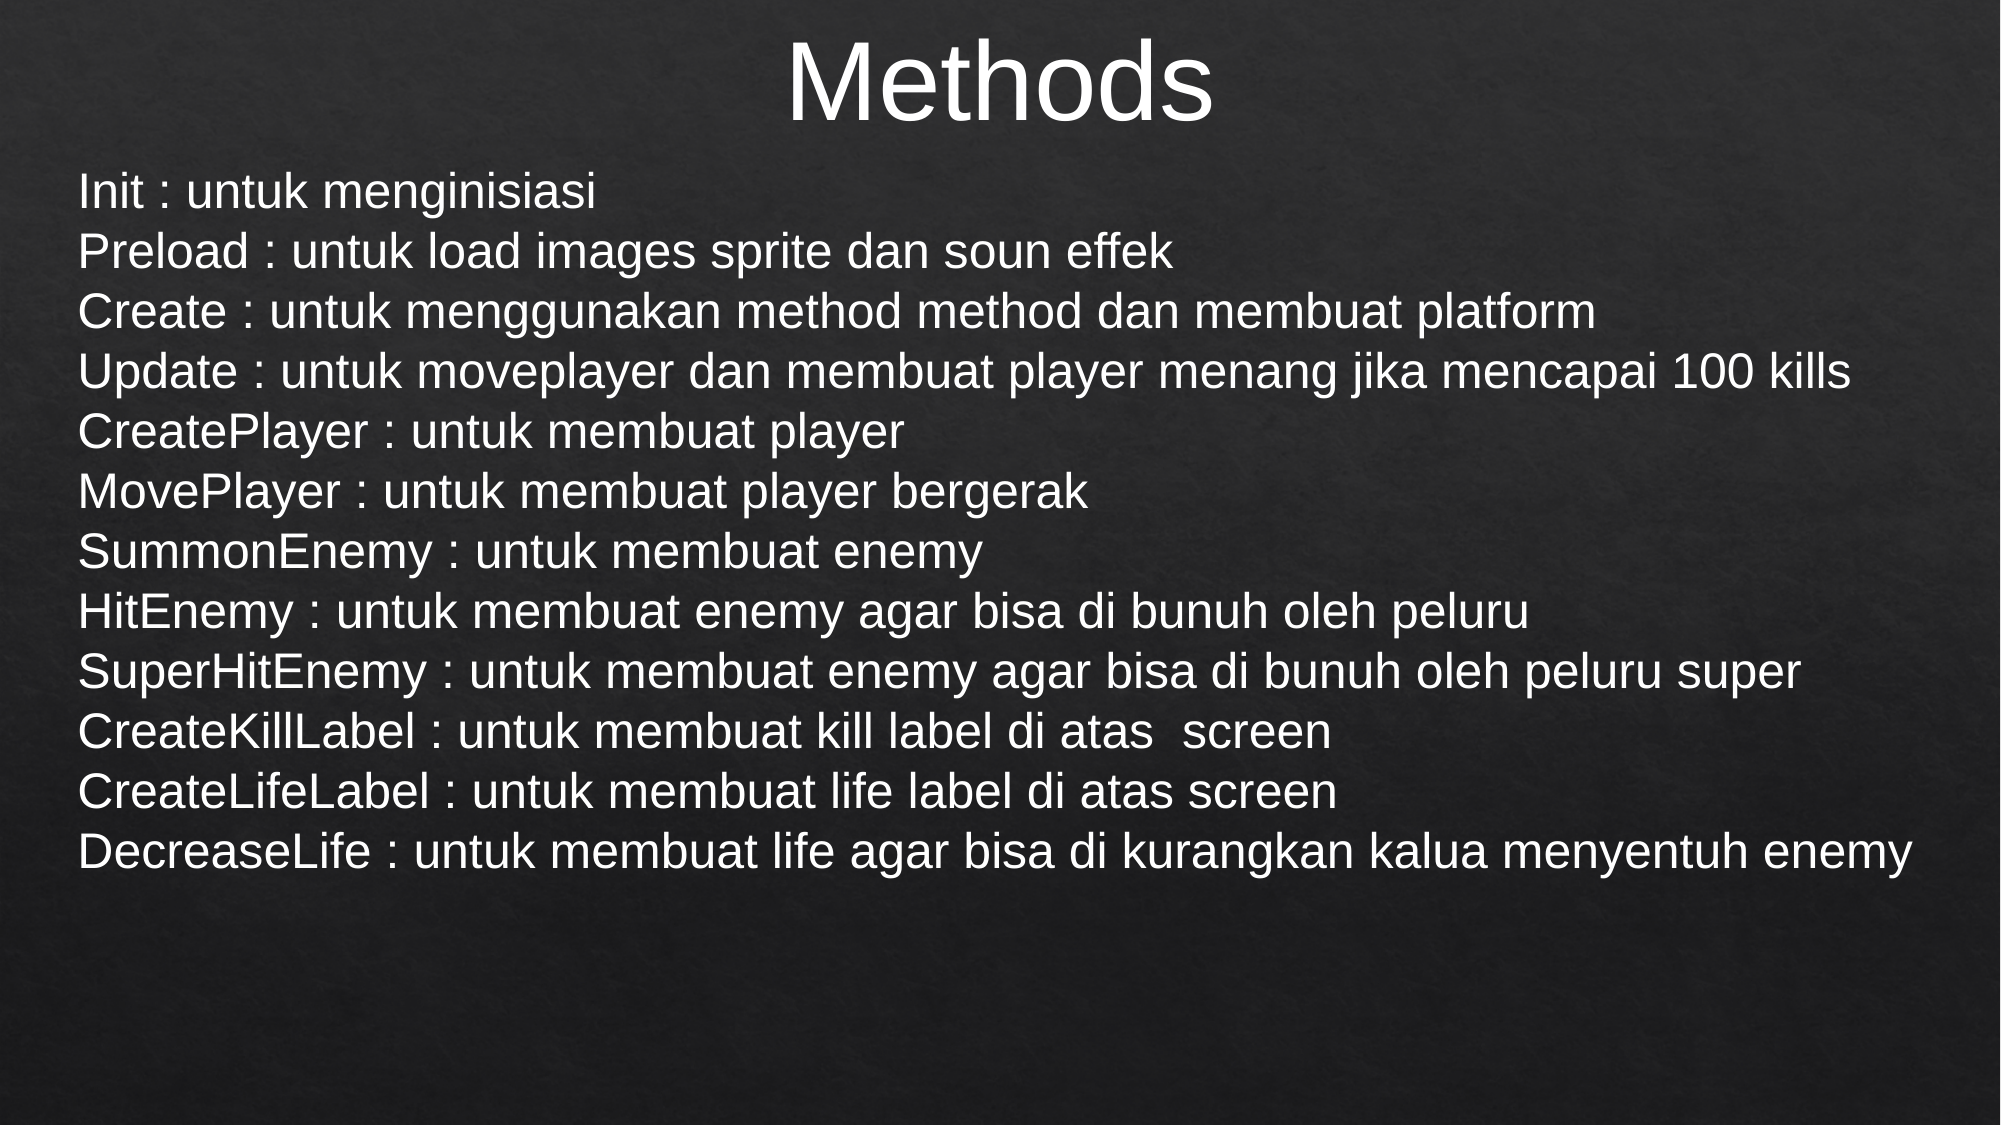

Methods
Init : untuk menginisiasi
Preload : untuk load images sprite dan soun effek
Create : untuk menggunakan method method dan membuat platform
Update : untuk moveplayer dan membuat player menang jika mencapai 100 kills
CreatePlayer : untuk membuat player
MovePlayer : untuk membuat player bergerak
SummonEnemy : untuk membuat enemy
HitEnemy : untuk membuat enemy agar bisa di bunuh oleh peluru
SuperHitEnemy : untuk membuat enemy agar bisa di bunuh oleh peluru super
CreateKillLabel : untuk membuat kill label di atas  screen
CreateLifeLabel : untuk membuat life label di atas screen
DecreaseLife : untuk membuat life agar bisa di kurangkan kalua menyentuh enemy